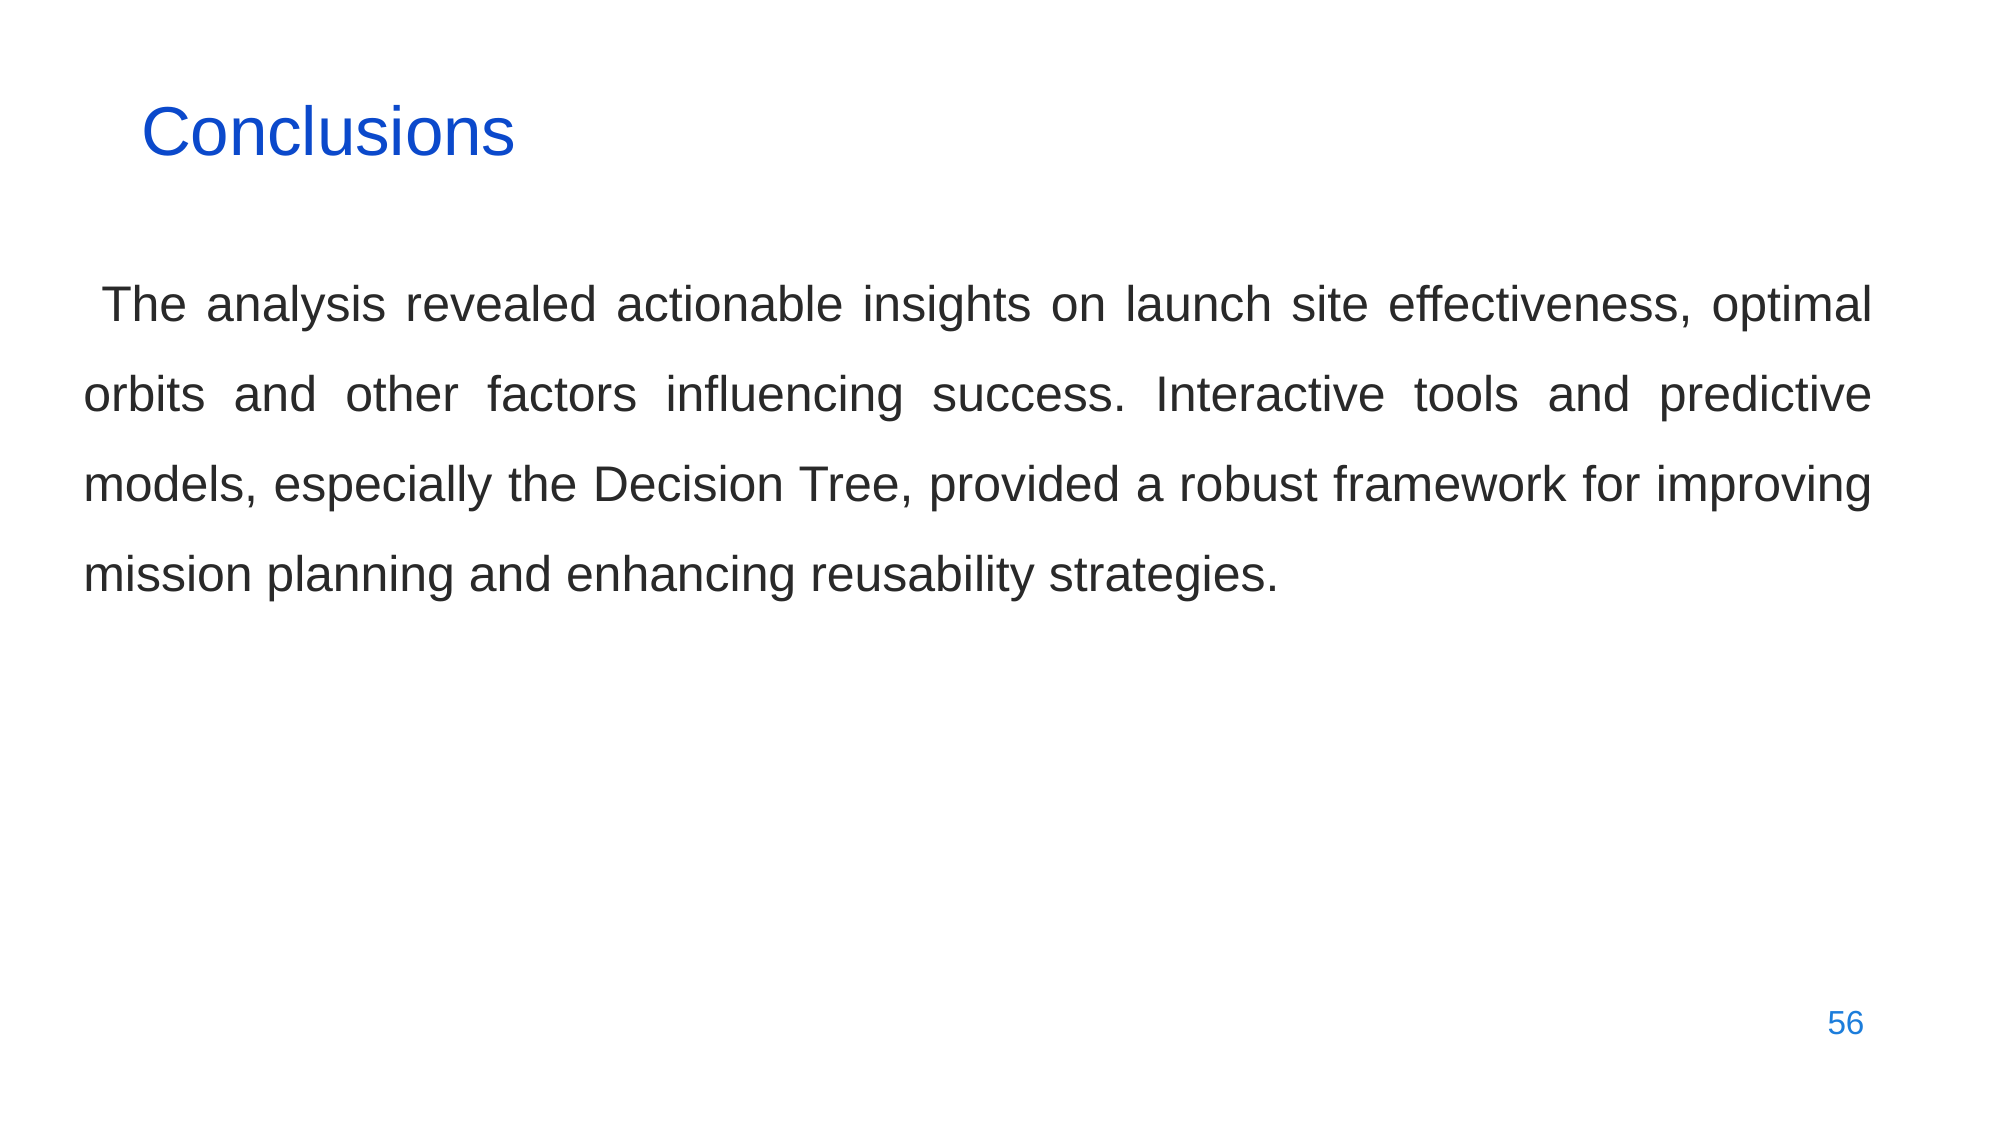

Conclusions
 The analysis revealed actionable insights on launch site effectiveness, optimal orbits and other factors influencing success. Interactive tools and predictive models, especially the Decision Tree, provided a robust framework for improving mission planning and enhancing reusability strategies.
56